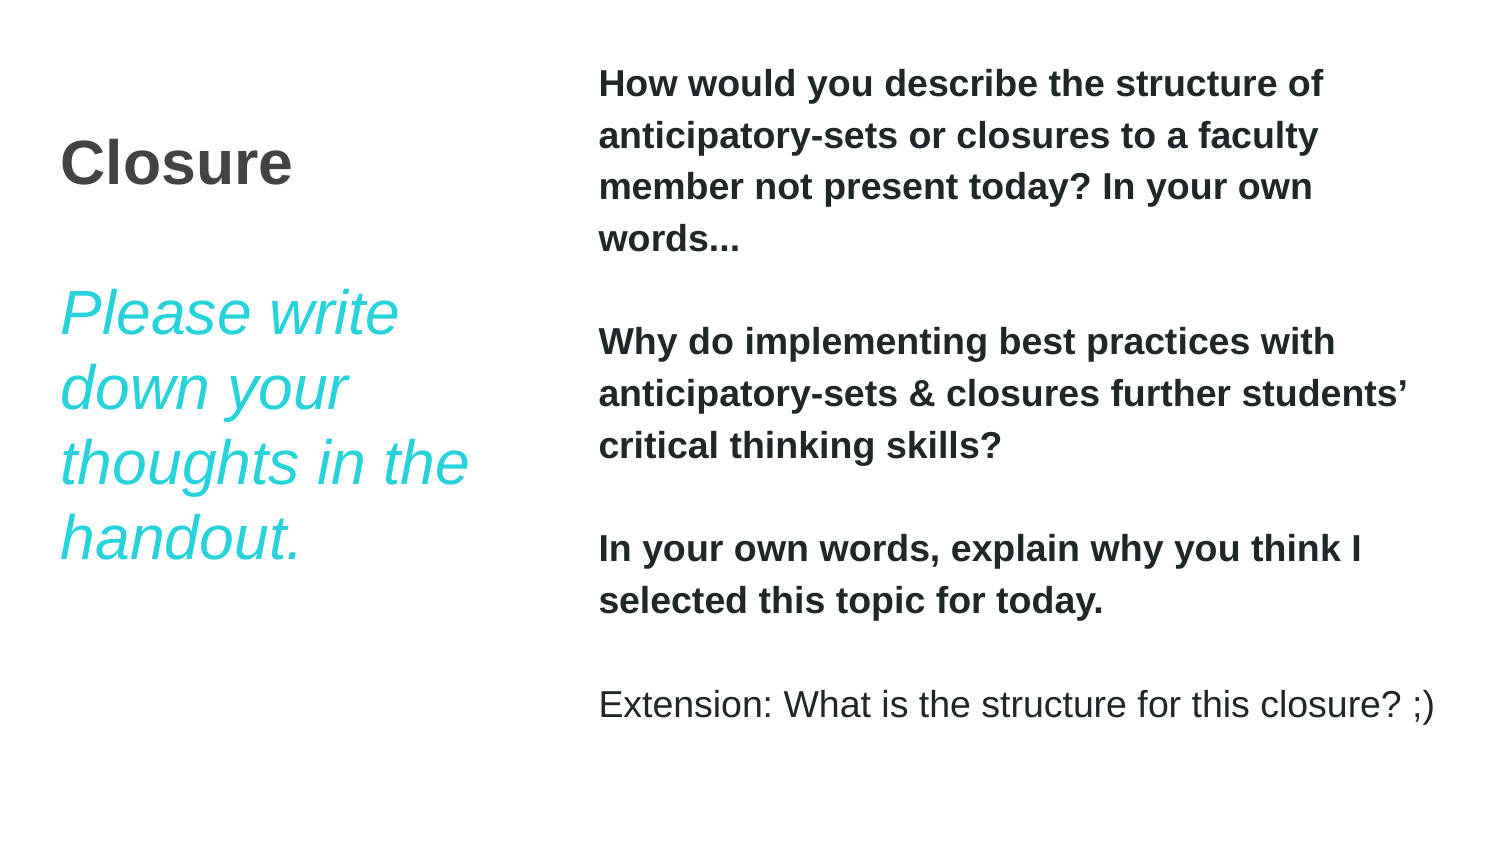

How would you describe the structure of anticipatory-sets or closures to a faculty member not present today? In your own words...

Why do implementing best practices with anticipatory-sets & closures further students’ critical thinking skills?

In your own words, explain why you think I selected this topic for today.

Extension: What is the structure for this closure? ;)
# Closure

Please write down your thoughts in the handout.